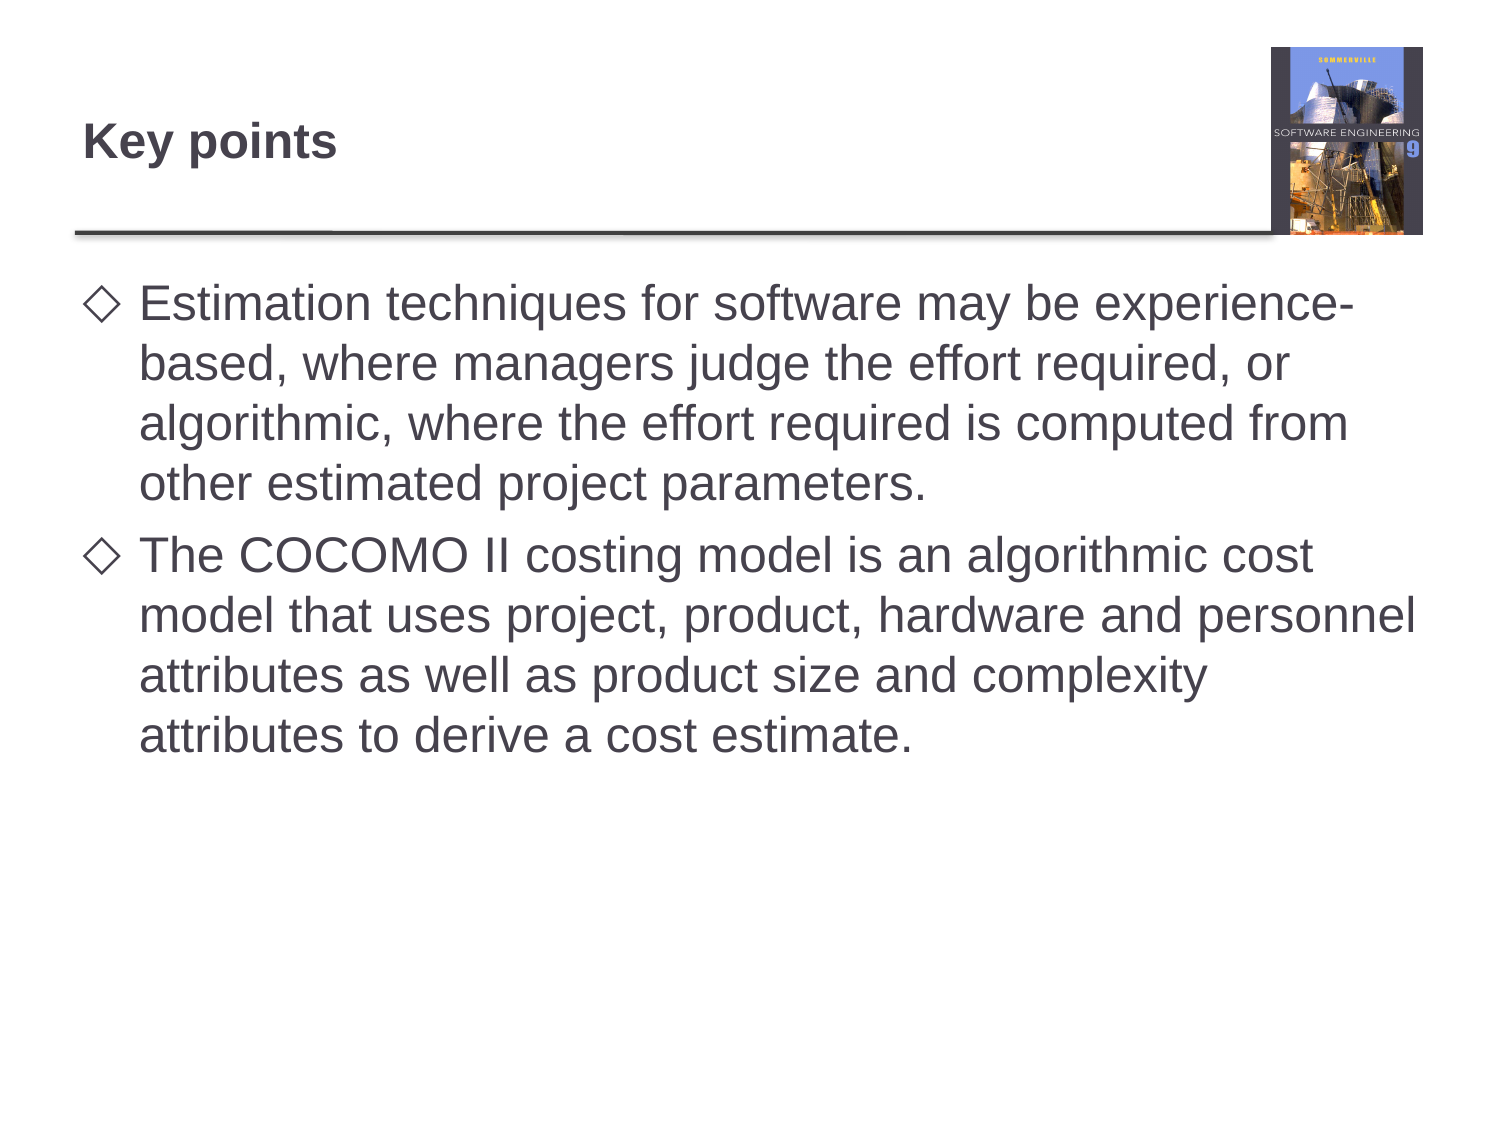

# Key points
Estimation techniques for software may be experience-based, where managers judge the effort required, or algorithmic, where the effort required is computed from other estimated project parameters.
The COCOMO II costing model is an algorithmic cost model that uses project, product, hardware and personnel attributes as well as product size and complexity attributes to derive a cost estimate.